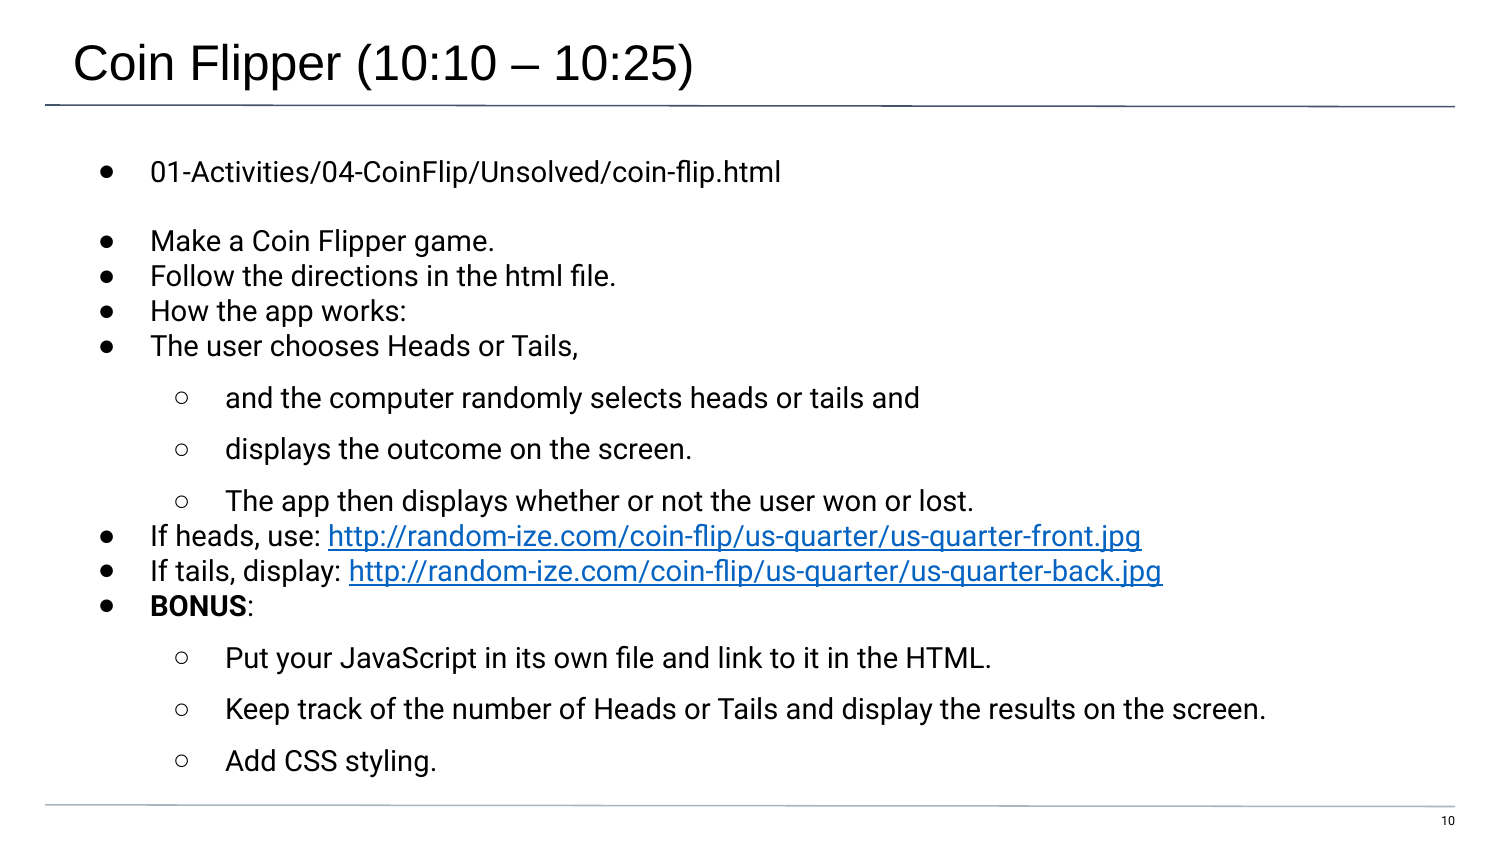

# Coin Flipper (10:10 – 10:25)

01-Activities/04-CoinFlip/Unsolved/coin-flip.html

Make a Coin Flipper game.
Follow the directions in the html file.
How the app works:
The user chooses Heads or Tails,
and the computer randomly selects heads or tails and
displays the outcome on the screen.
The app then displays whether or not the user won or lost.
If heads, use: http://random-ize.com/coin-flip/us-quarter/us-quarter-front.jpg
If tails, display: http://random-ize.com/coin-flip/us-quarter/us-quarter-back.jpg
BONUS:
Put your JavaScript in its own file and link to it in the HTML.
Keep track of the number of Heads or Tails and display the results on the screen.
Add CSS styling.